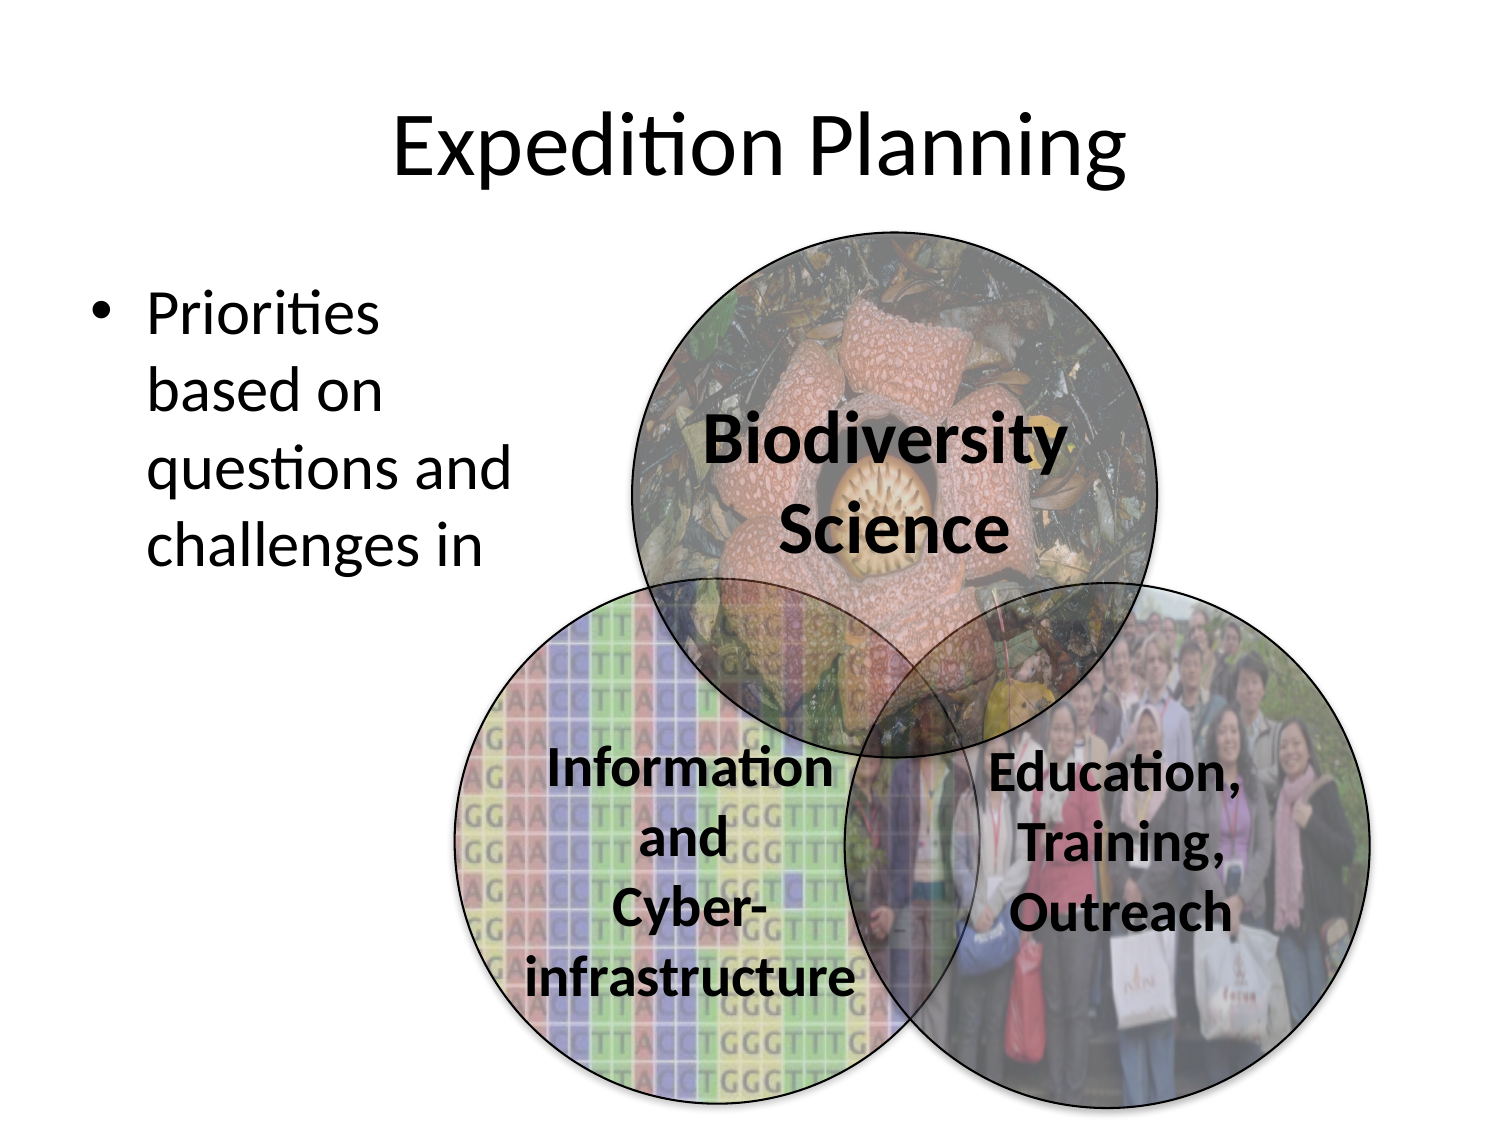

# Expedition Planning

Priorities
based on questions and challenges in

Biodiversity
Science

Information
and
Cyber-
infrastructure
Education,
Training,
Outreach